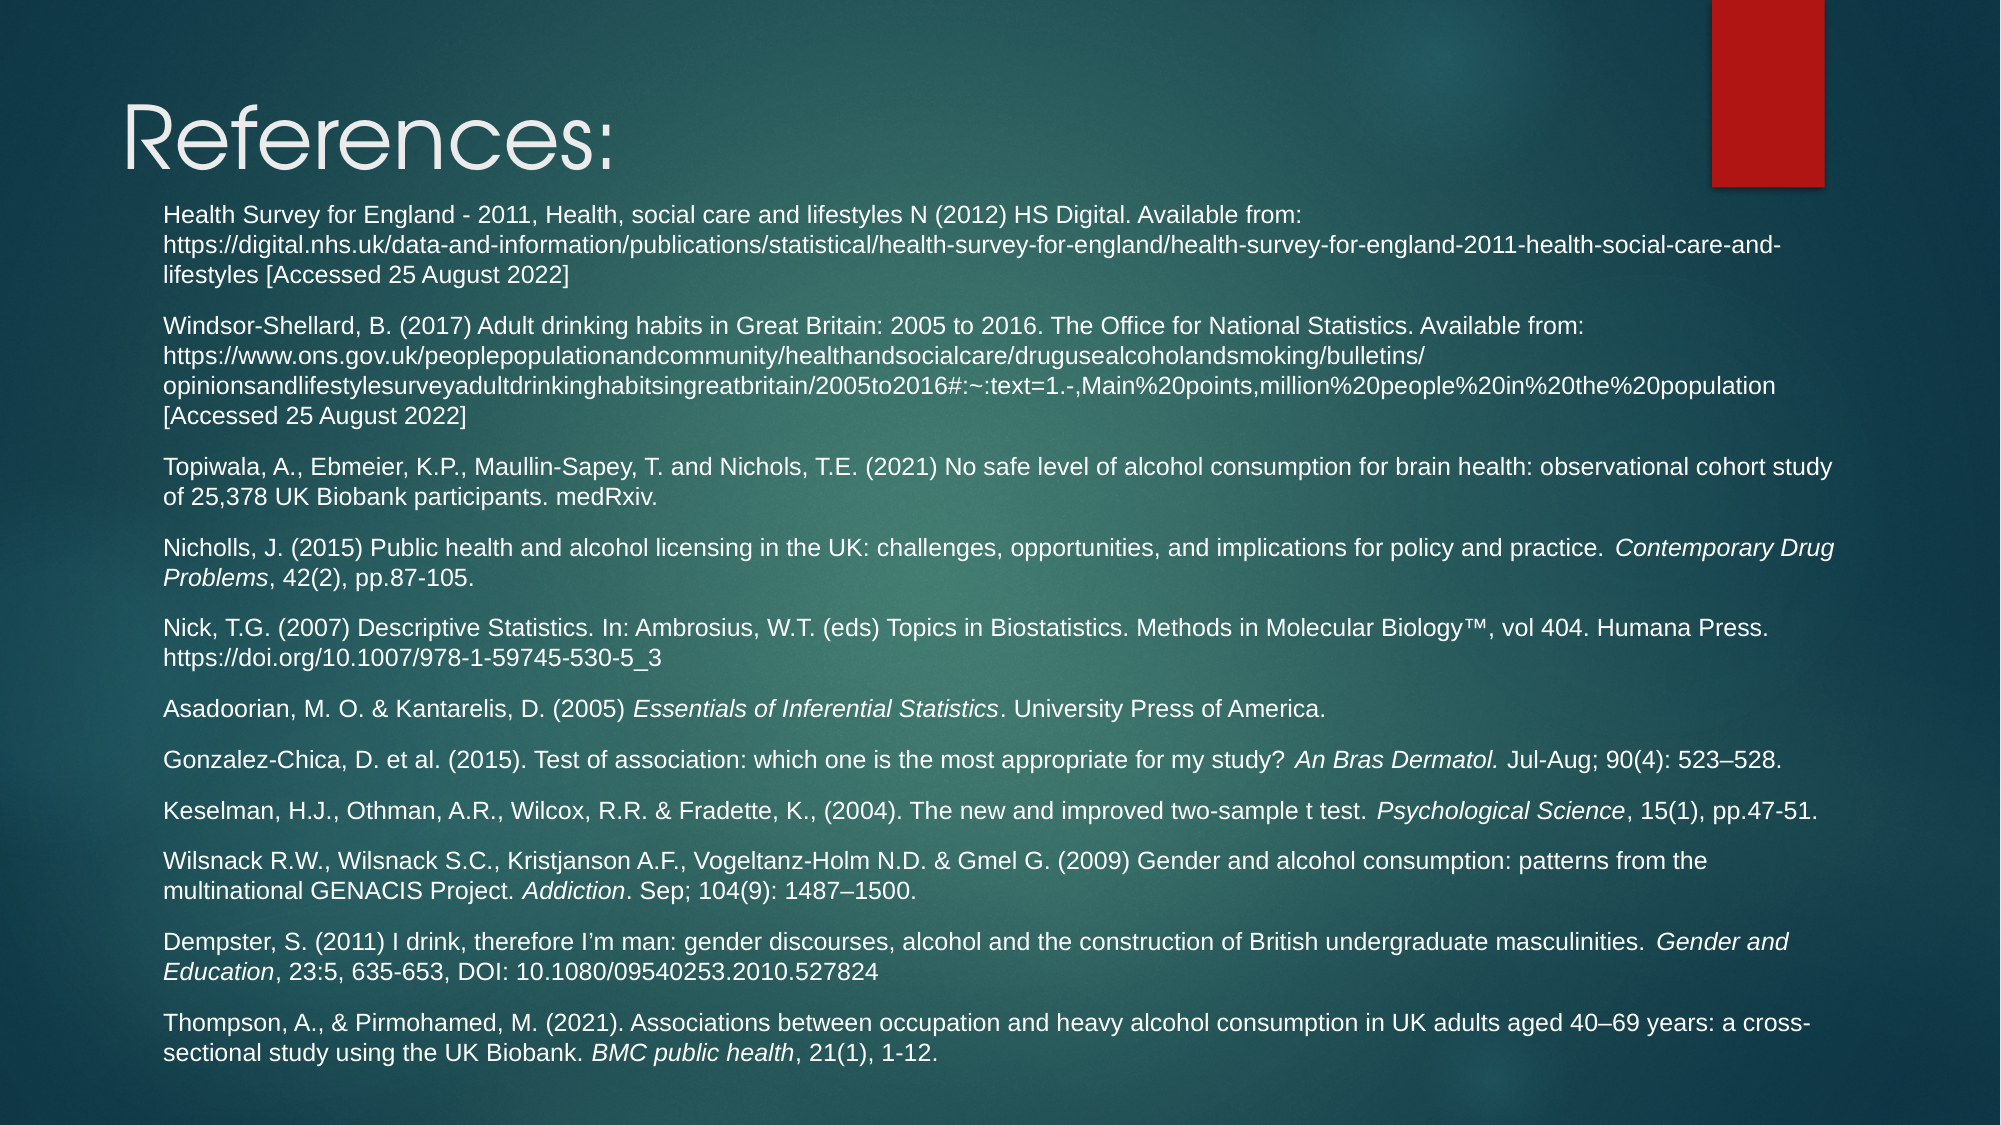

# References:
Health Survey for England - 2011, Health, social care and lifestyles N (2012) HS Digital. Available from: https://digital.nhs.uk/data-and-information/publications/statistical/health-survey-for-england/health-survey-for-england-2011-health-social-care-and-lifestyles [Accessed 25 August 2022]
Windsor-Shellard, B. (2017) Adult drinking habits in Great Britain: 2005 to 2016. The Office for National Statistics. Available from: https://www.ons.gov.uk/peoplepopulationandcommunity/healthandsocialcare/drugusealcoholandsmoking/bulletins/opinionsandlifestylesurveyadultdrinkinghabitsingreatbritain/2005to2016#:~:text=1.-,Main%20points,million%20people%20in%20the%20population [Accessed 25 August 2022]
Topiwala, A., Ebmeier, K.P., Maullin-Sapey, T. and Nichols, T.E. (2021) No safe level of alcohol consumption for brain health: observational cohort study of 25,378 UK Biobank participants. medRxiv.
Nicholls, J. (2015) Public health and alcohol licensing in the UK: challenges, opportunities, and implications for policy and practice. Contemporary Drug Problems, 42(2), pp.87-105.
Nick, T.G. (2007) Descriptive Statistics. In: Ambrosius, W.T. (eds) Topics in Biostatistics. Methods in Molecular Biology™, vol 404. Humana Press. https://doi.org/10.1007/978-1-59745-530-5_3
Asadoorian, M. O. & Kantarelis, D. (2005) Essentials of Inferential Statistics. University Press of America.
Gonzalez-Chica, D. et al. (2015). Test of association: which one is the most appropriate for my study? An Bras Dermatol. Jul-Aug; 90(4): 523–528.
Keselman, H.J., Othman, A.R., Wilcox, R.R. & Fradette, K., (2004). The new and improved two-sample t test. Psychological Science, 15(1), pp.47-51.
Wilsnack R.W., Wilsnack S.C., Kristjanson A.F., Vogeltanz-Holm N.D. & Gmel G. (2009) Gender and alcohol consumption: patterns from the multinational GENACIS Project. Addiction. Sep; 104(9): 1487–1500.
Dempster, S. (2011) I drink, therefore I’m man: gender discourses, alcohol and the construction of British undergraduate masculinities. Gender and Education, 23:5, 635-653, DOI: 10.1080/09540253.2010.527824
Thompson, A., & Pirmohamed, M. (2021). Associations between occupation and heavy alcohol consumption in UK adults aged 40–69 years: a cross-sectional study using the UK Biobank. BMC public health, 21(1), 1-12.